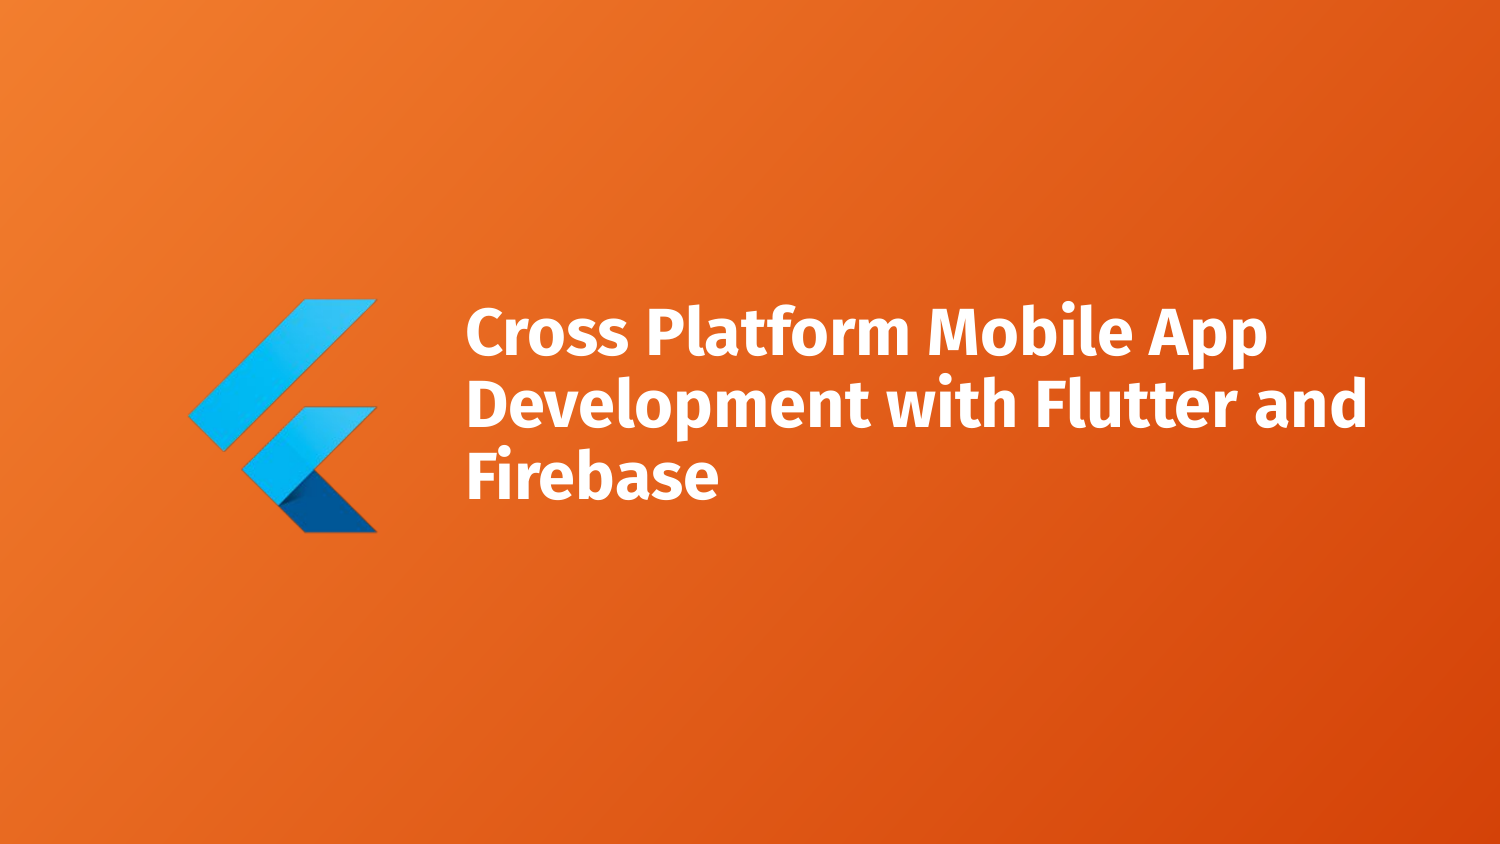

Cross Platform Mobile App Development with Flutter and Firebase